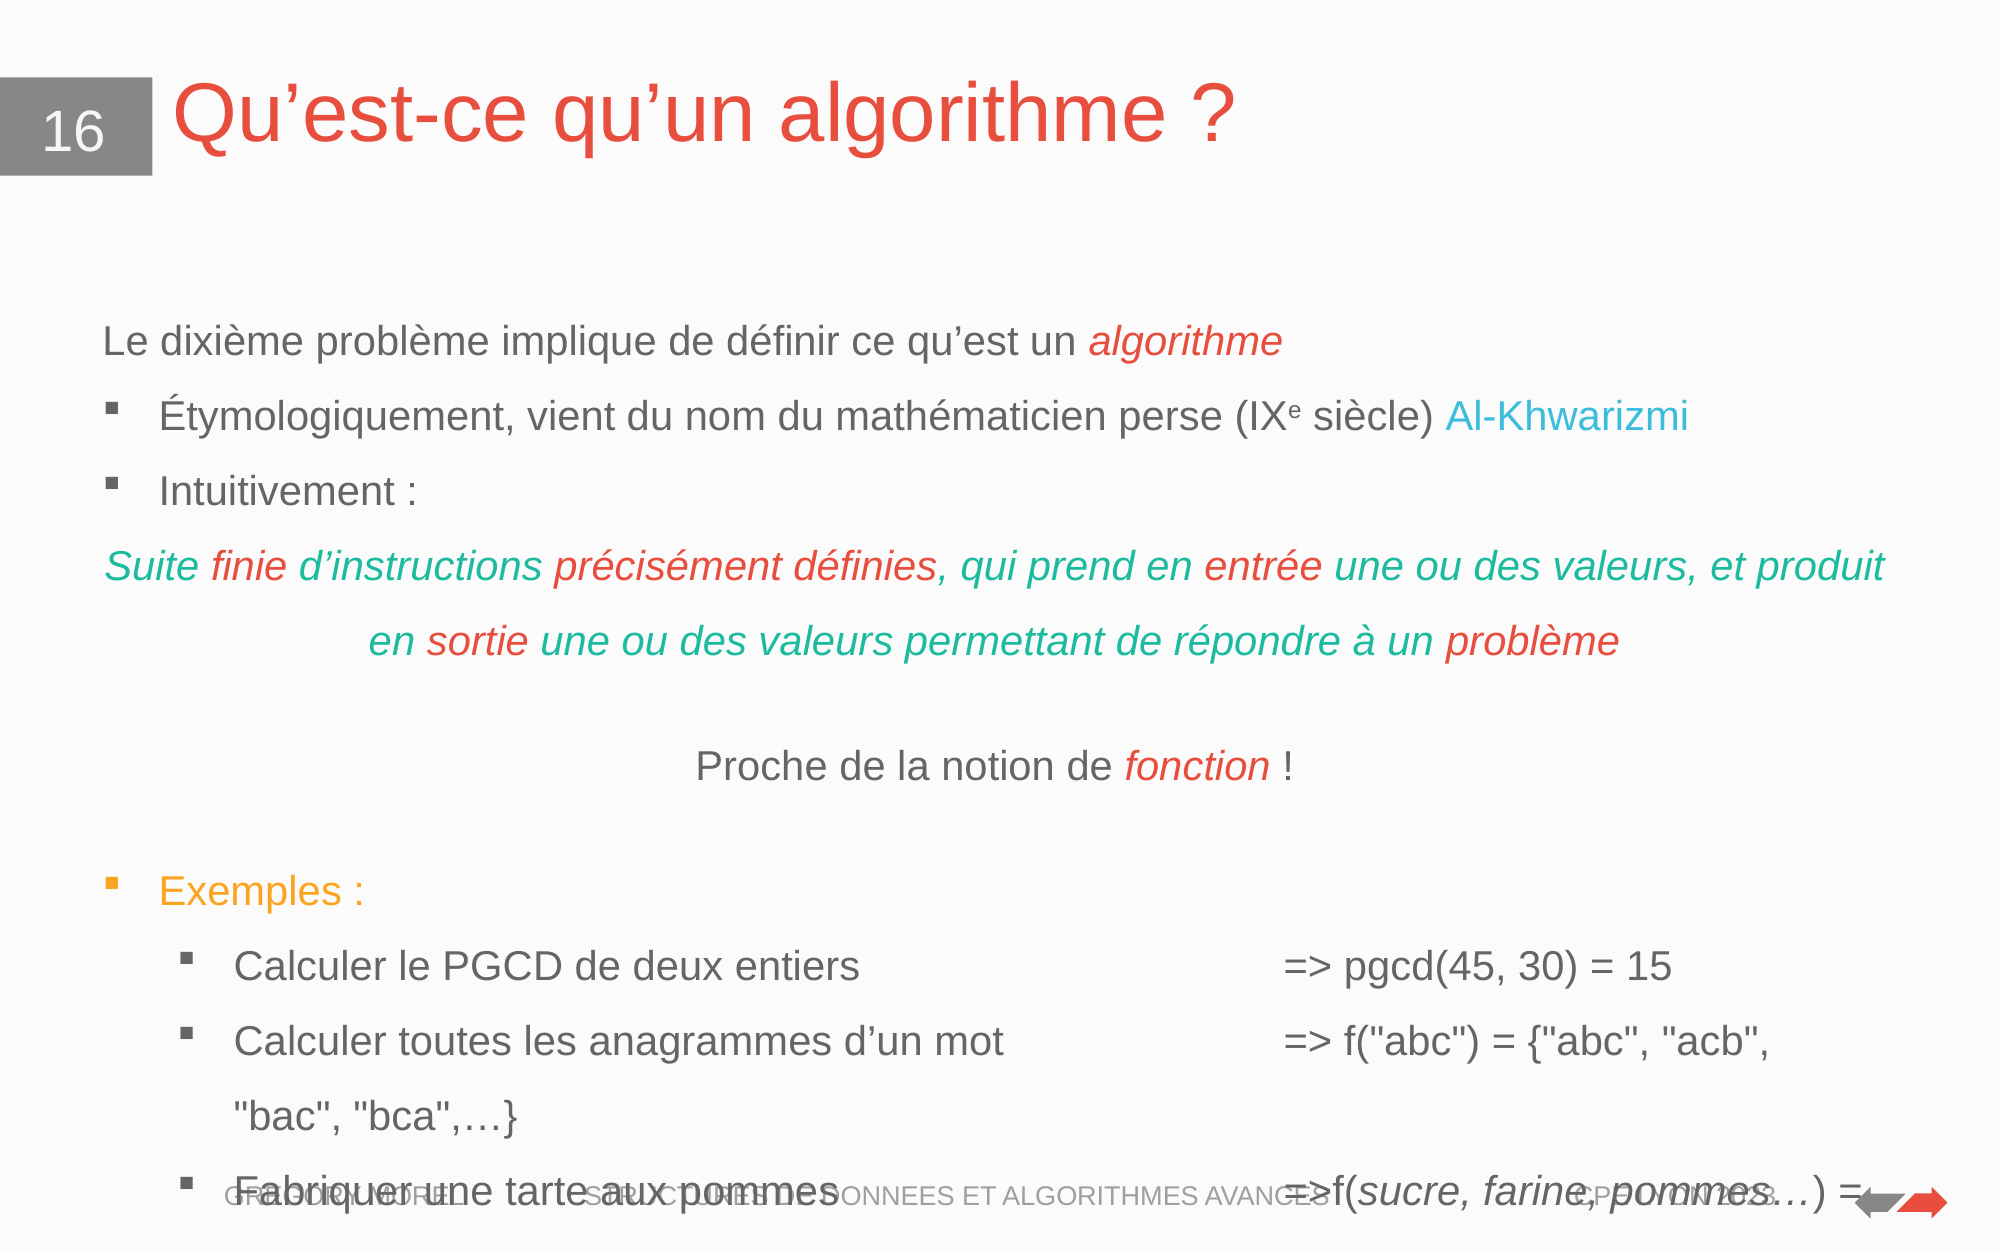

# Qu’est-ce qu’un algorithme ?
16
Le dixième problème implique de définir ce qu’est un algorithme
Étymologiquement, vient du nom du mathématicien perse (IXe siècle) Al-Khwarizmi
Intuitivement :
Suite finie d’instructions précisément définies, qui prend en entrée une ou des valeurs, et produit en sortie une ou des valeurs permettant de répondre à un problème

Proche de la notion de fonction !

Exemples :
Calculer le PGCD de deux entiers			=> pgcd(45, 30) = 15
Calculer toutes les anagrammes d’un mot		=> f("abc") = {"abc", "acb", "bac", "bca",…}
Fabriquer une tarte aux pommes			=>f(sucre, farine, pommes…) = tarte